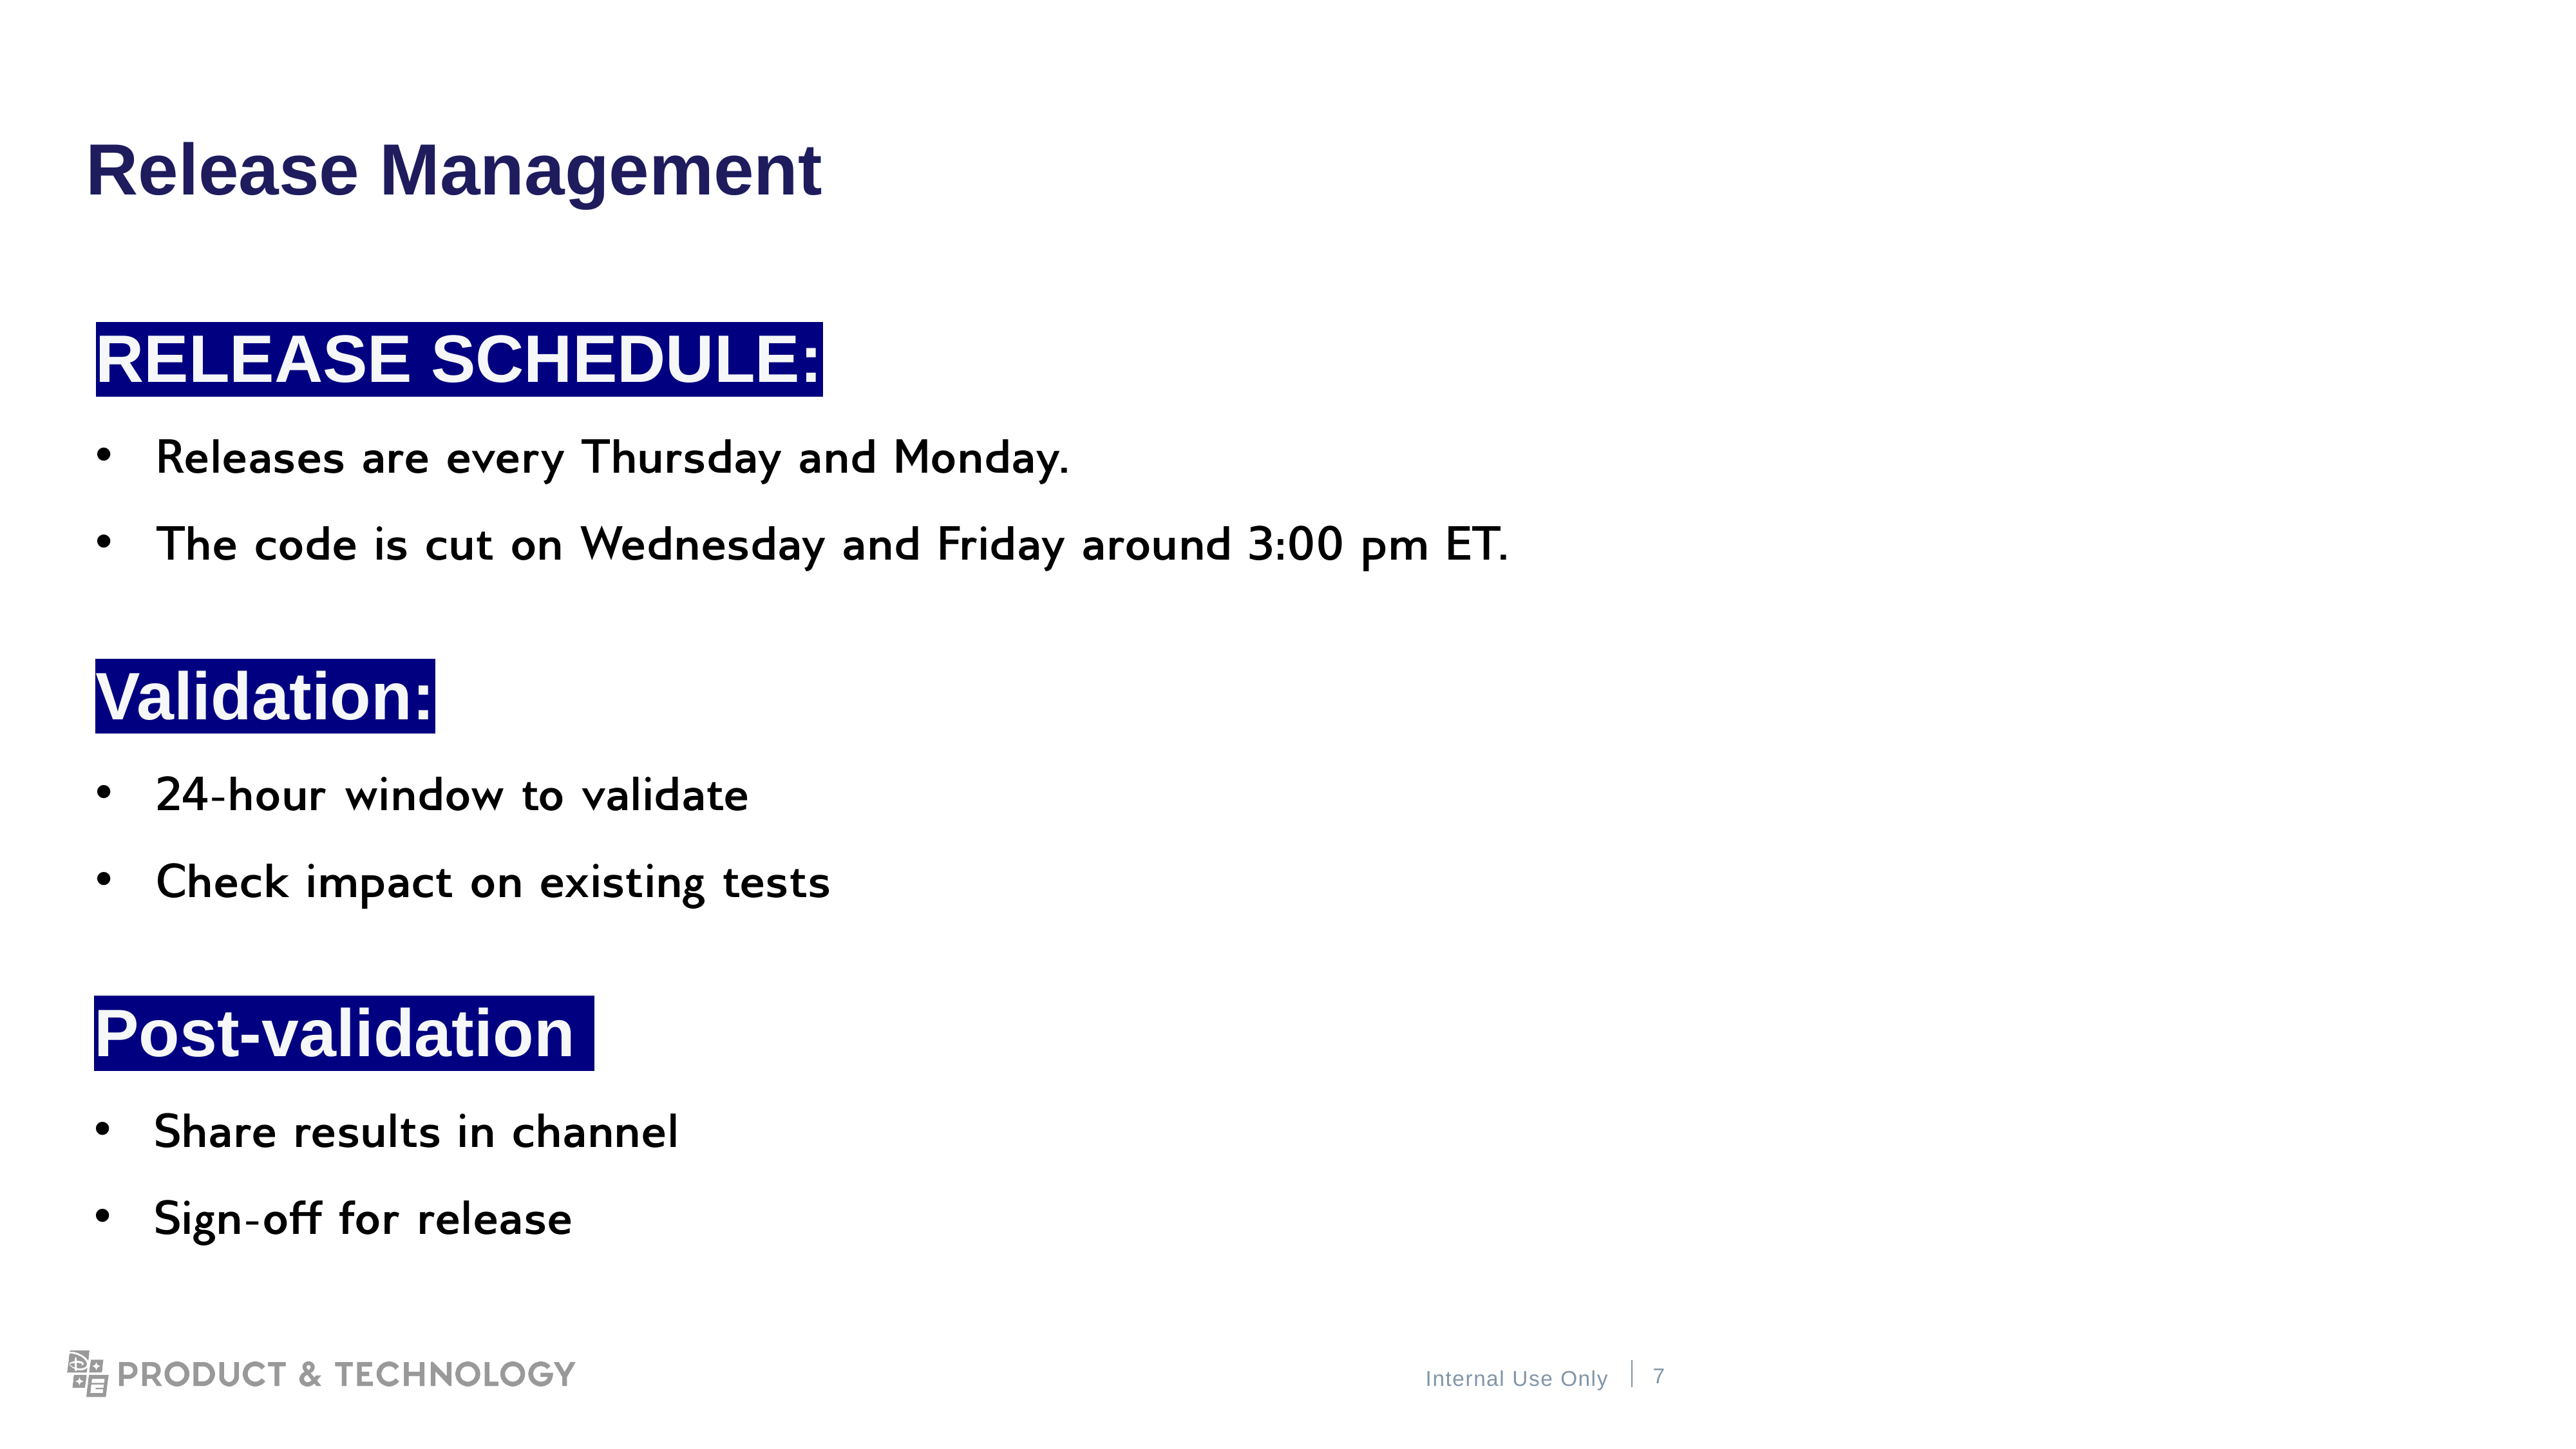

# Release Management
RELEASE SCHEDULE:
Releases are every Thursday and Monday.
The code is cut on Wednesday and Friday around 3:00 pm ET.

Validation:
24-hour window to validate
Check impact on existing tests
Post-validation
Share results in channel
Sign-off for release
7